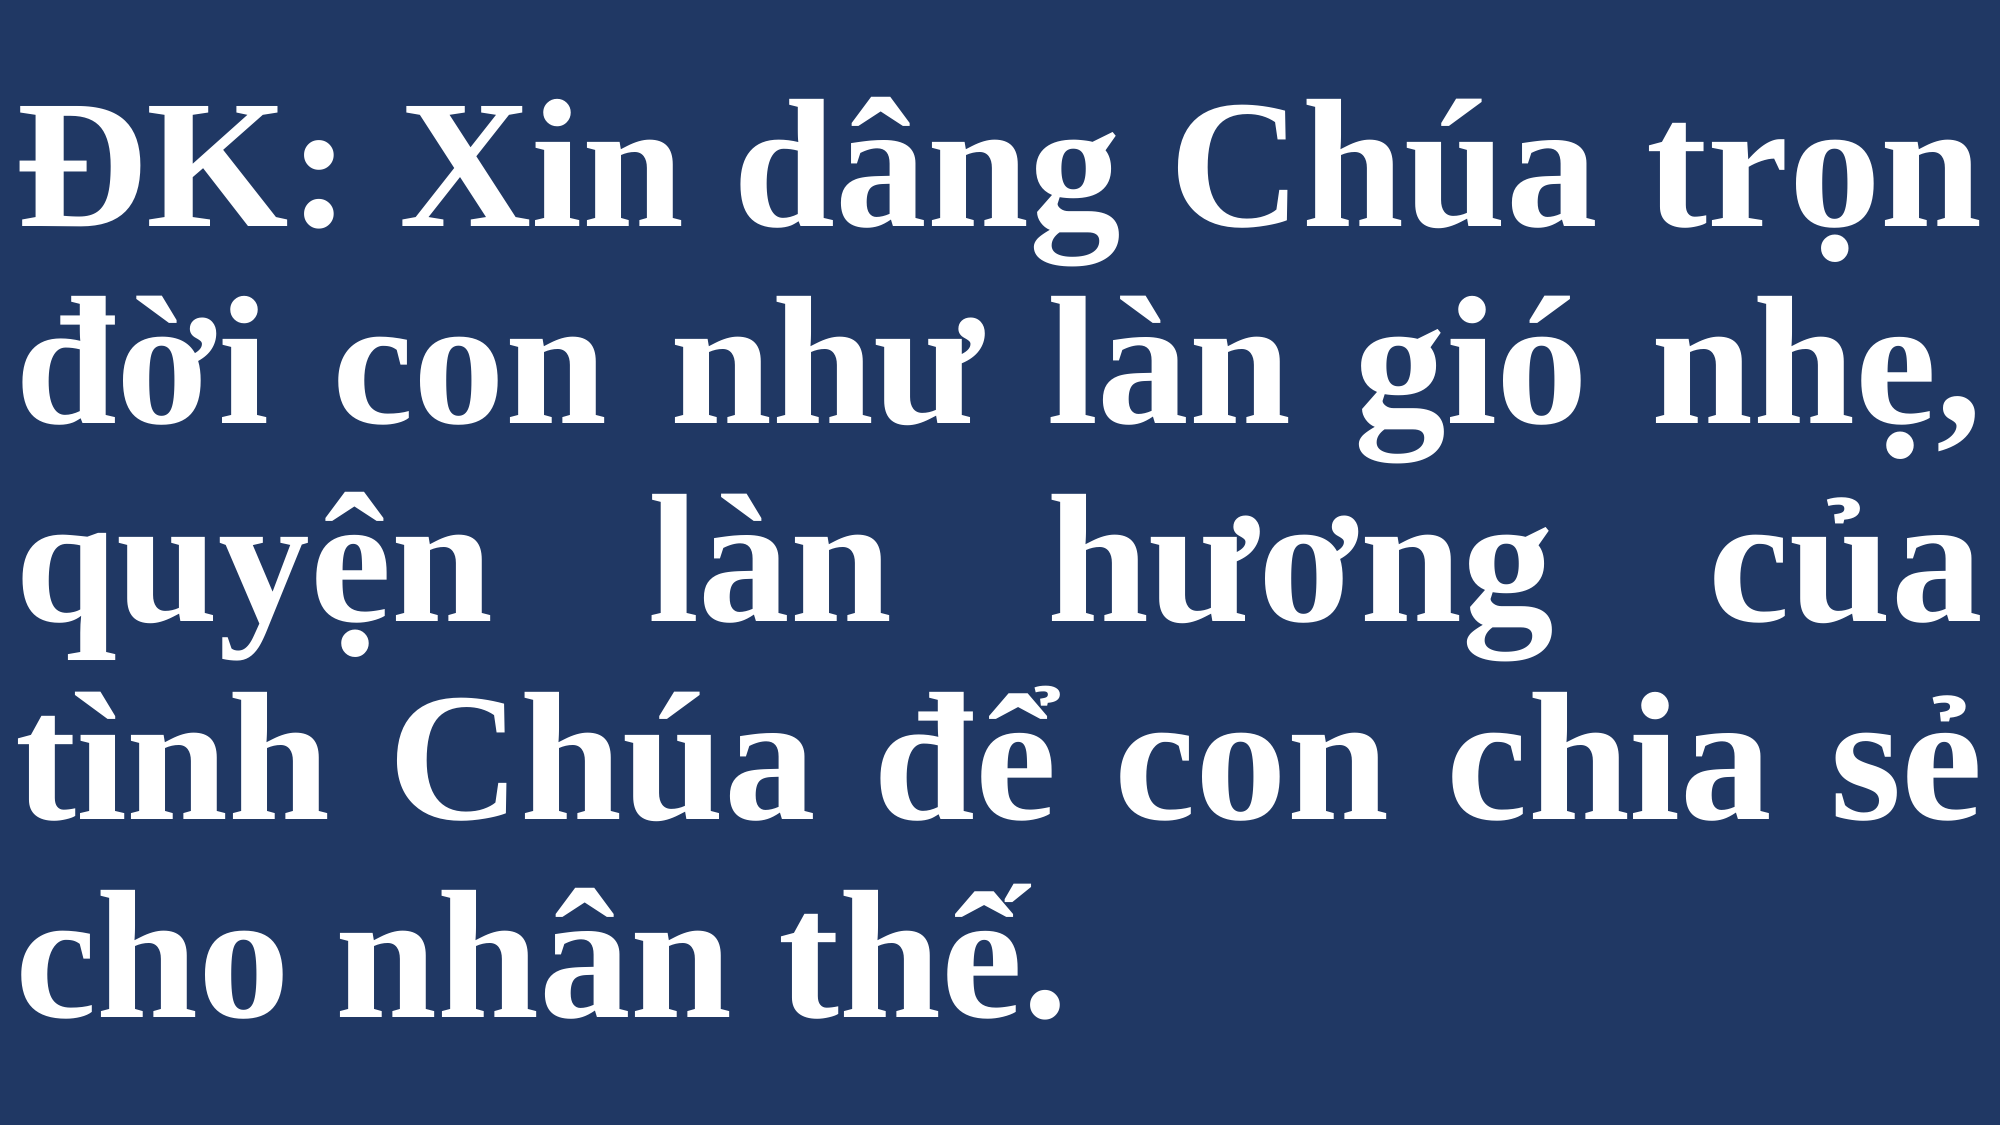

# ĐK: Xin dâng Chúa trọn đời con như làn gió nhẹ, quyện làn hương của tình Chúa để con chia sẻ cho nhân thế.